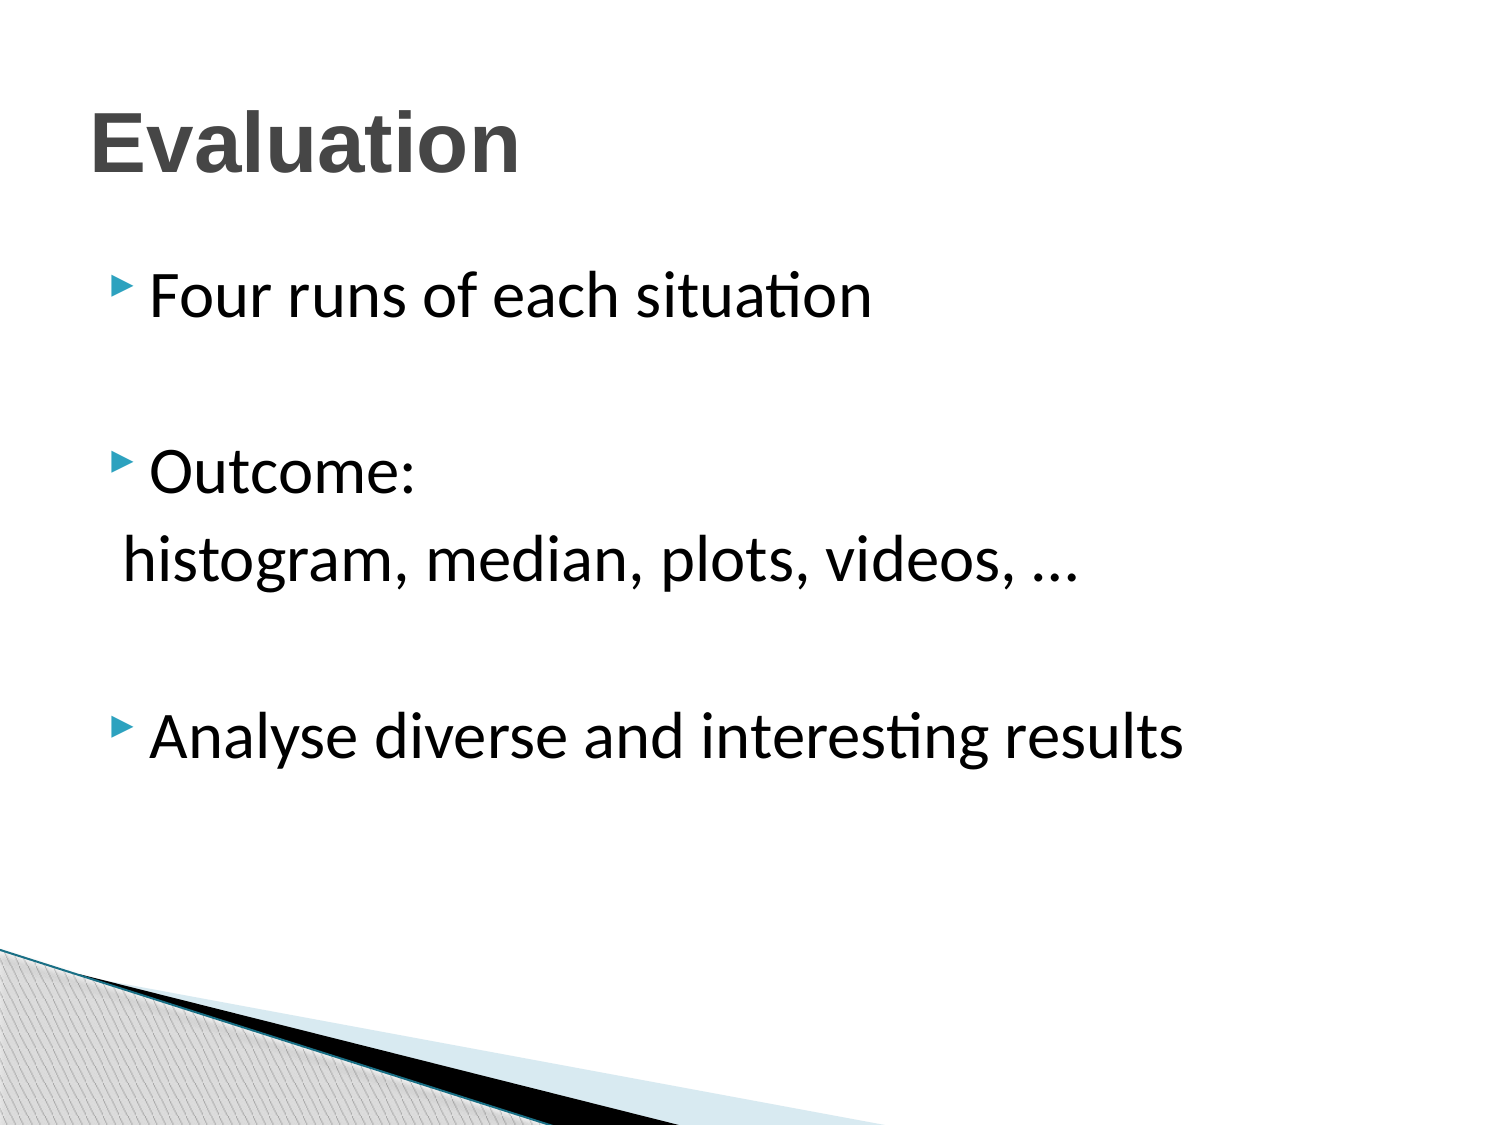

# Evaluation
Four runs of each situation

Outcome:
 histogram, median, plots, videos, …

Analyse diverse and interesting results